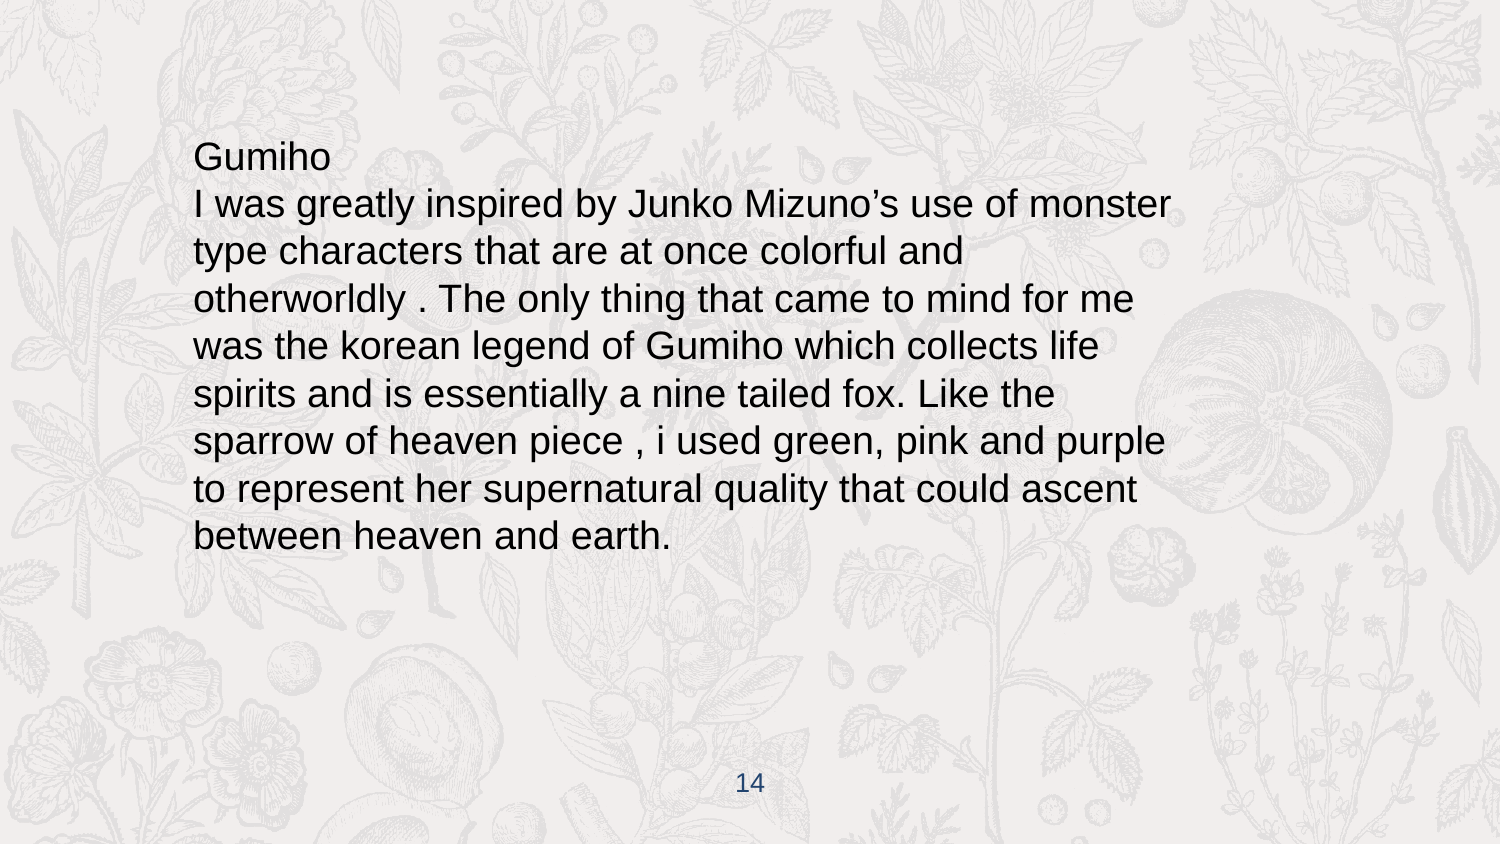

Gumiho
I was greatly inspired by Junko Mizuno’s use of monster type characters that are at once colorful and otherworldly . The only thing that came to mind for me was the korean legend of Gumiho which collects life spirits and is essentially a nine tailed fox. Like the sparrow of heaven piece , i used green, pink and purple to represent her supernatural quality that could ascent between heaven and earth.

14